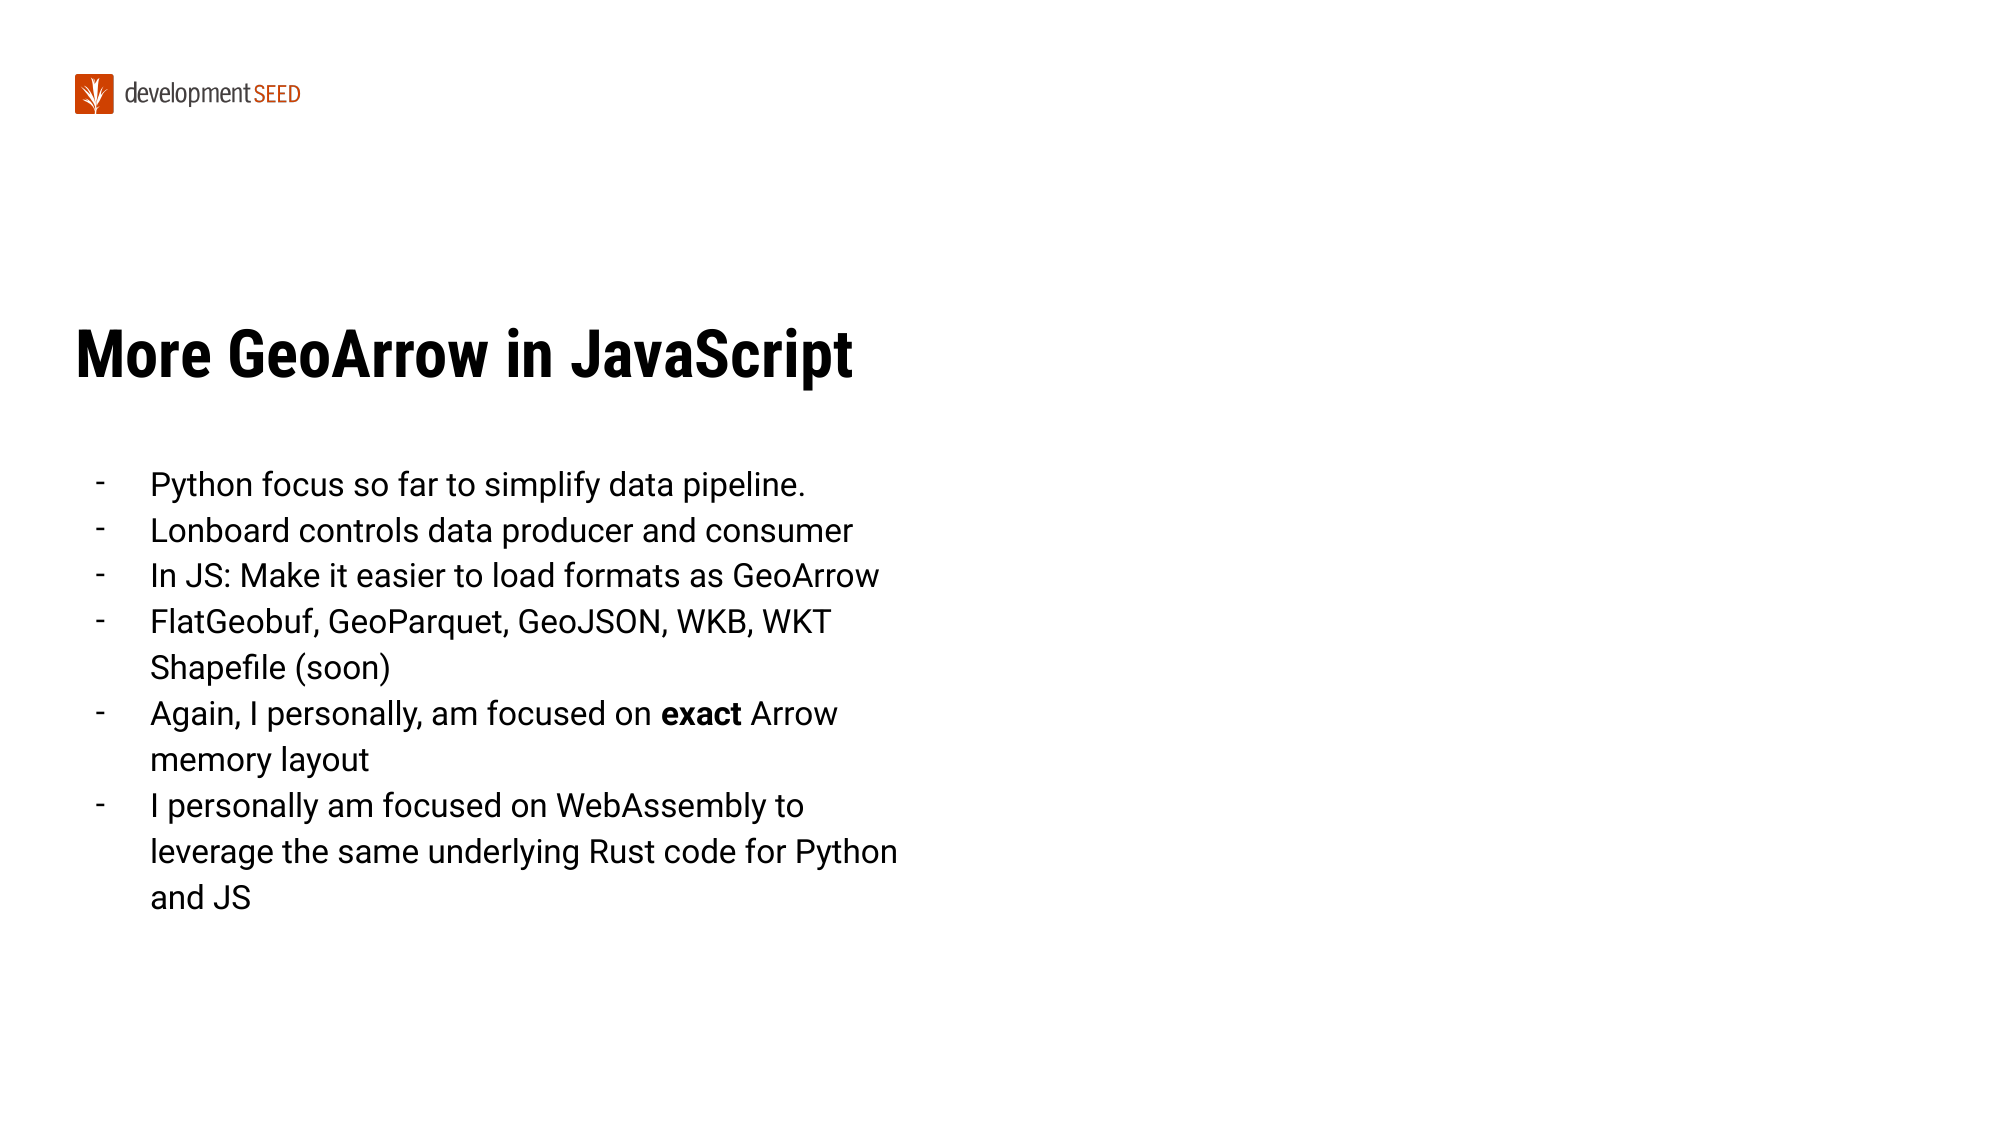

#
More GeoArrow in JavaScript
Python focus so far to simplify data pipeline.
Lonboard controls data producer and consumer
In JS: Make it easier to load formats as GeoArrow
FlatGeobuf, GeoParquet, GeoJSON, WKB, WKT Shapefile (soon)
Again, I personally, am focused on exact Arrow memory layout
I personally am focused on WebAssembly to leverage the same underlying Rust code for Python and JS